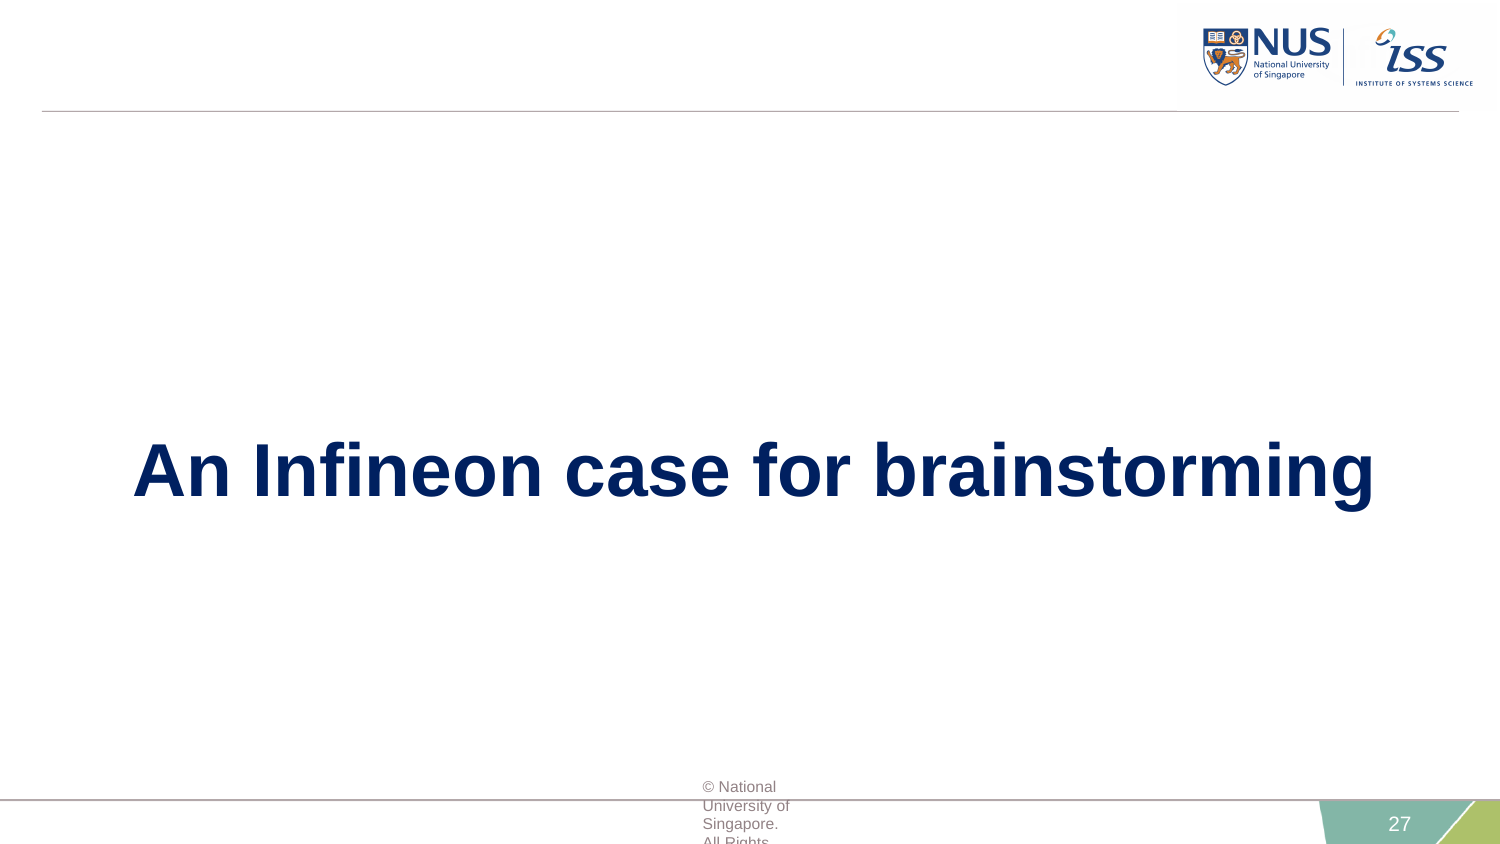

An Infineon case for brainstorming
© National University of Singapore. All Rights Reserved
27